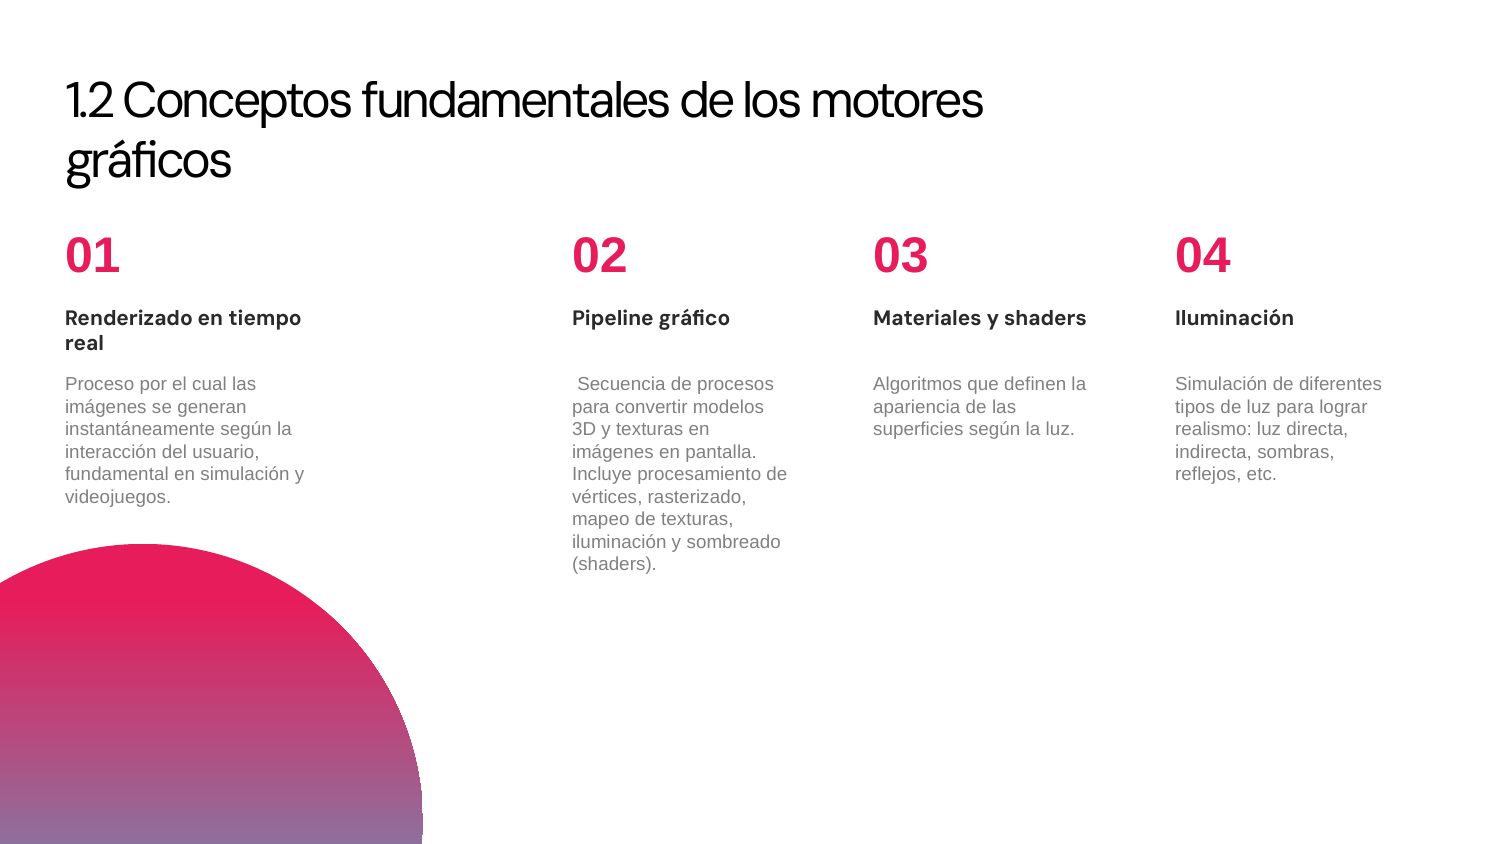

1.2 Conceptos fundamentales de los motores gráficos
01
02
03
04
Renderizado en tiempo real
Pipeline gráfico
Materiales y shaders
Iluminación
Proceso por el cual las imágenes se generan instantáneamente según la interacción del usuario, fundamental en simulación y videojuegos.
 Secuencia de procesos para convertir modelos 3D y texturas en imágenes en pantalla. Incluye procesamiento de vértices, rasterizado, mapeo de texturas, iluminación y sombreado (shaders).
Algoritmos que definen la apariencia de las superficies según la luz.
Simulación de diferentes tipos de luz para lograr realismo: luz directa, indirecta, sombras, reflejos, etc.